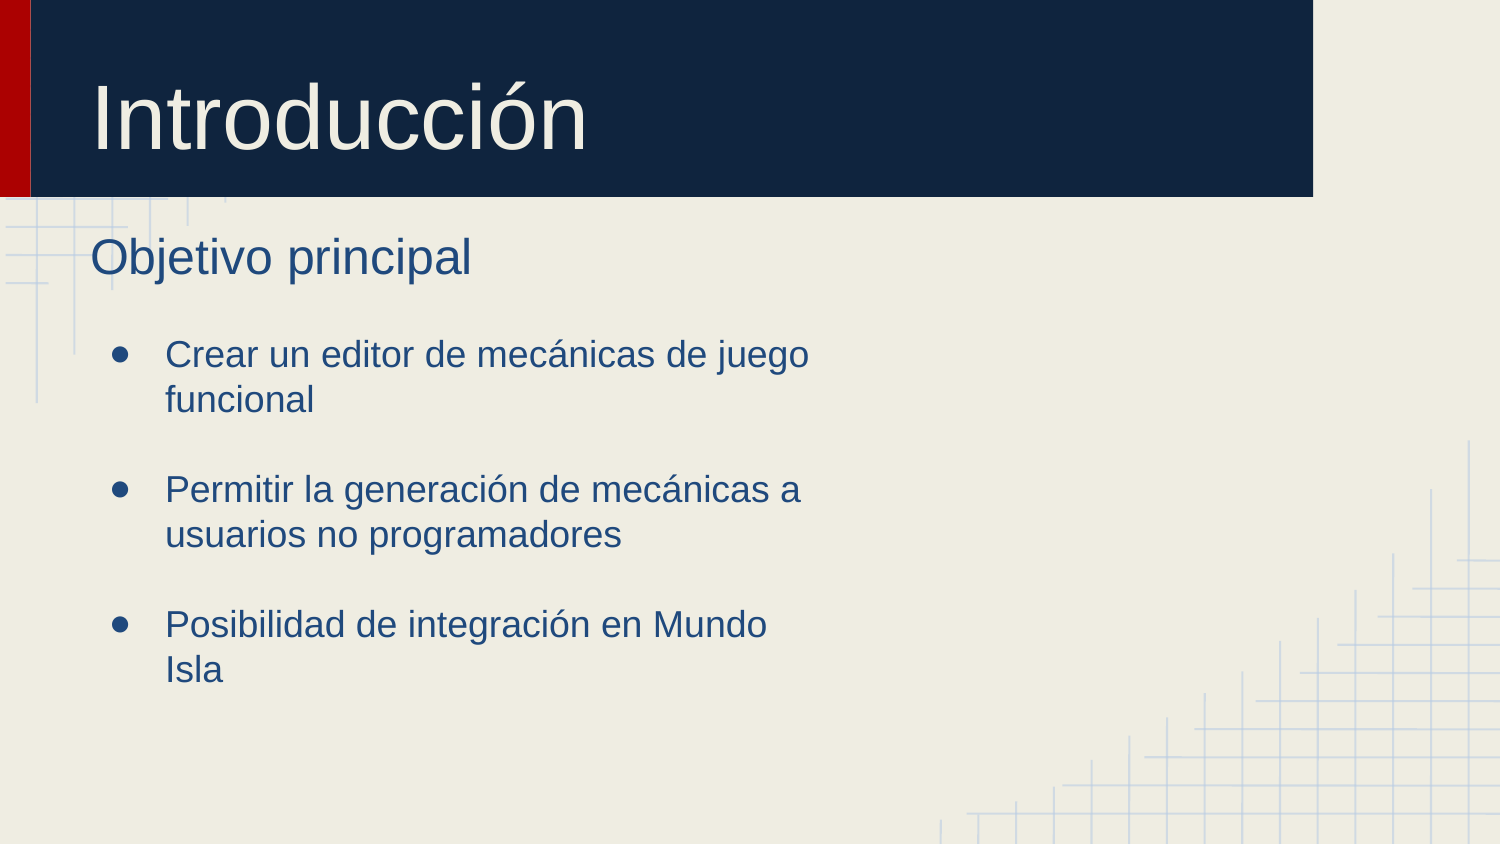

# Introducción
Objetivo principal

Crear un editor de mecánicas de juego funcional

Permitir la generación de mecánicas a usuarios no programadores

Posibilidad de integración en Mundo Isla